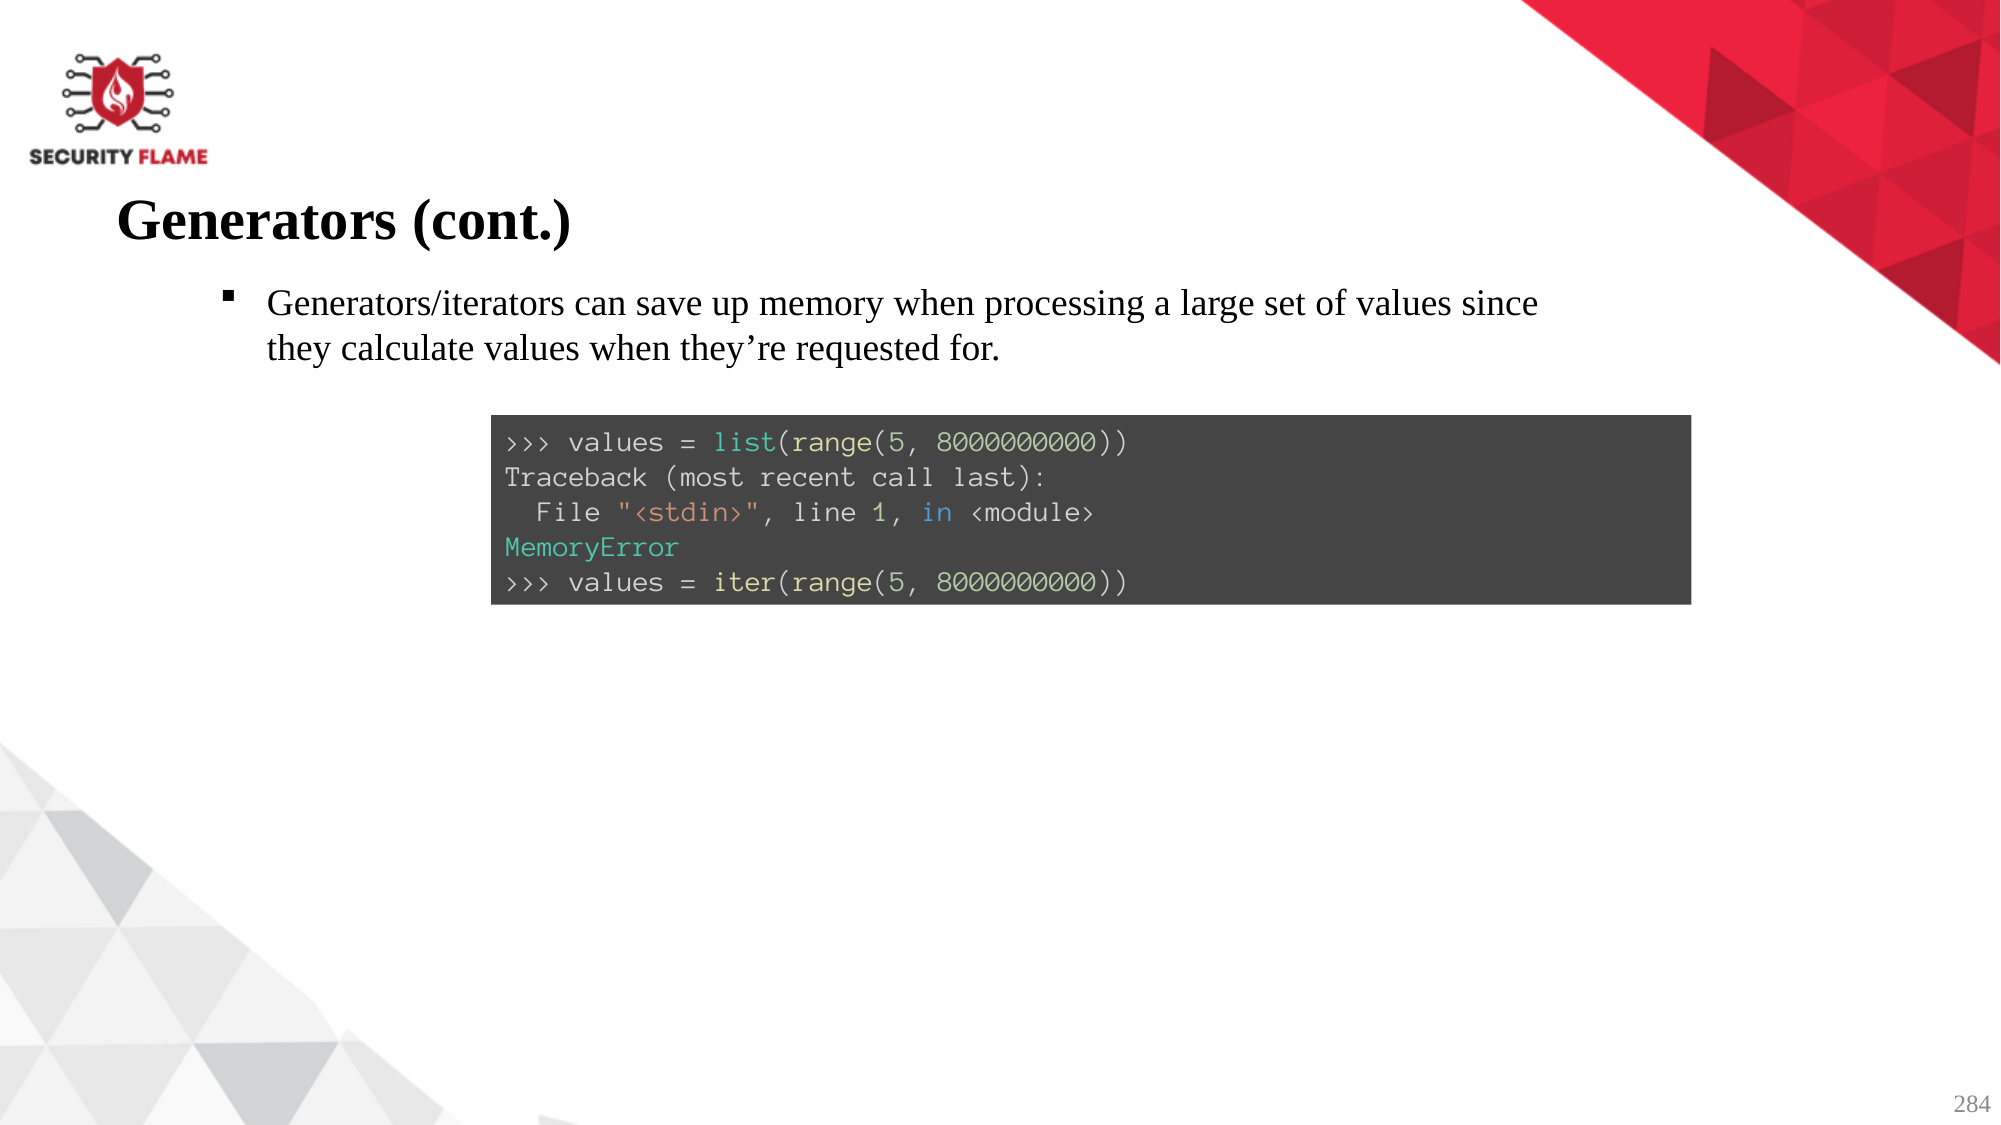

Generators (cont.)
Generators/iterators can save up memory when processing a large set of values since they calculate values when they’re requested for.
>>> values = list(range(5, 8000000000))
Traceback (most recent call last):
  File "<stdin>", line 1, in <module>
MemoryError
>>> values = iter(range(5, 8000000000))
284